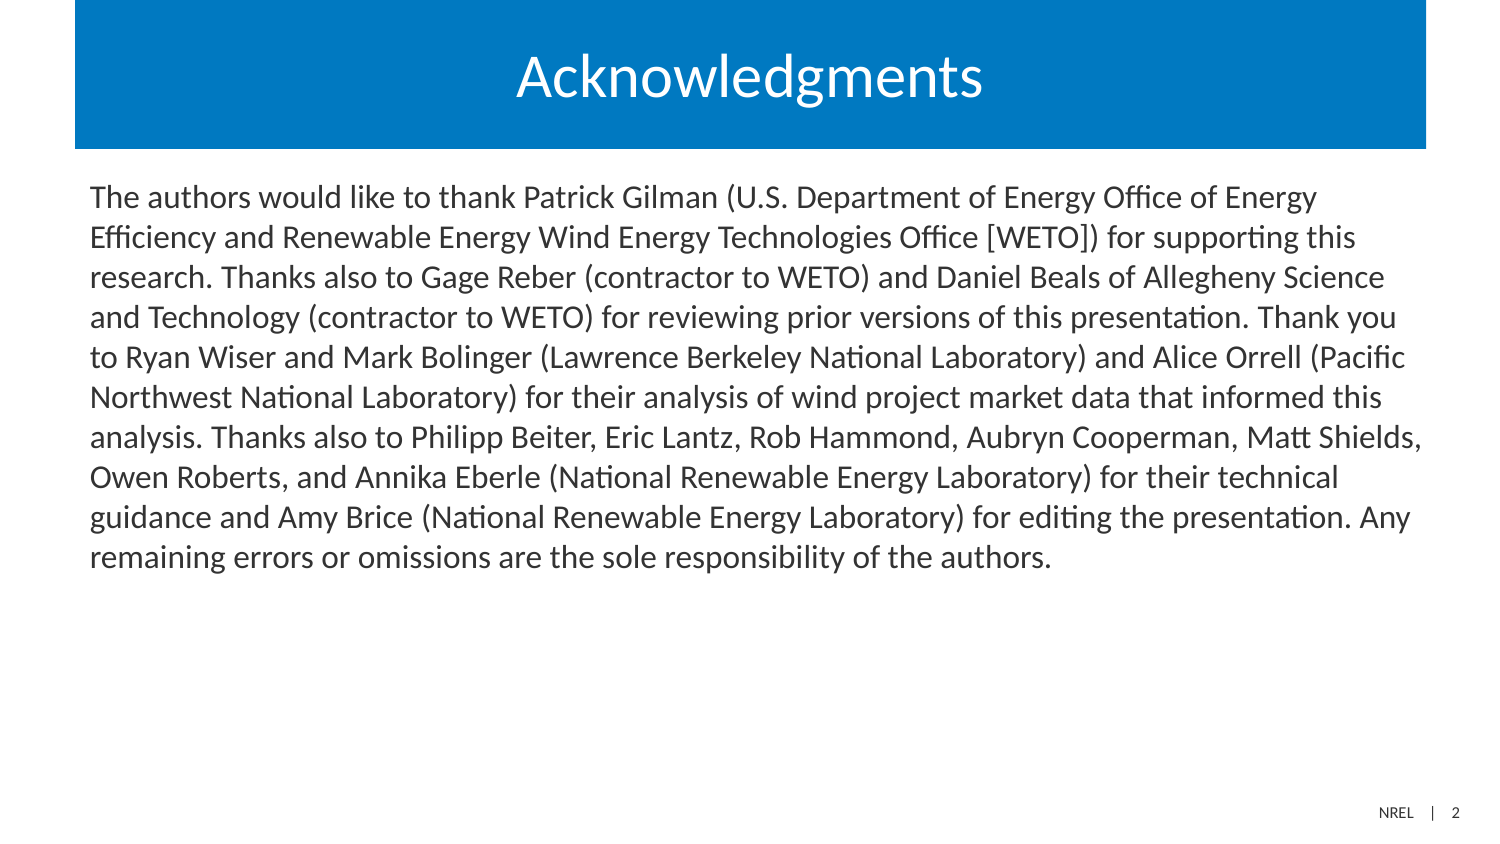

# Acknowledgments
The authors would like to thank Patrick Gilman (U.S. Department of Energy Office of Energy Efficiency and Renewable Energy Wind Energy Technologies Office [WETO]) for supporting this research. Thanks also to Gage Reber (contractor to WETO) and Daniel Beals of Allegheny Science and Technology (contractor to WETO) for reviewing prior versions of this presentation. Thank you to Ryan Wiser and Mark Bolinger (Lawrence Berkeley National Laboratory) and Alice Orrell (Pacific Northwest National Laboratory) for their analysis of wind project market data that informed this analysis. Thanks also to Philipp Beiter, Eric Lantz, Rob Hammond, Aubryn Cooperman, Matt Shields, Owen Roberts, and Annika Eberle (National Renewable Energy Laboratory) for their technical guidance and Amy Brice (National Renewable Energy Laboratory) for editing the presentation. Any remaining errors or omissions are the sole responsibility of the authors.